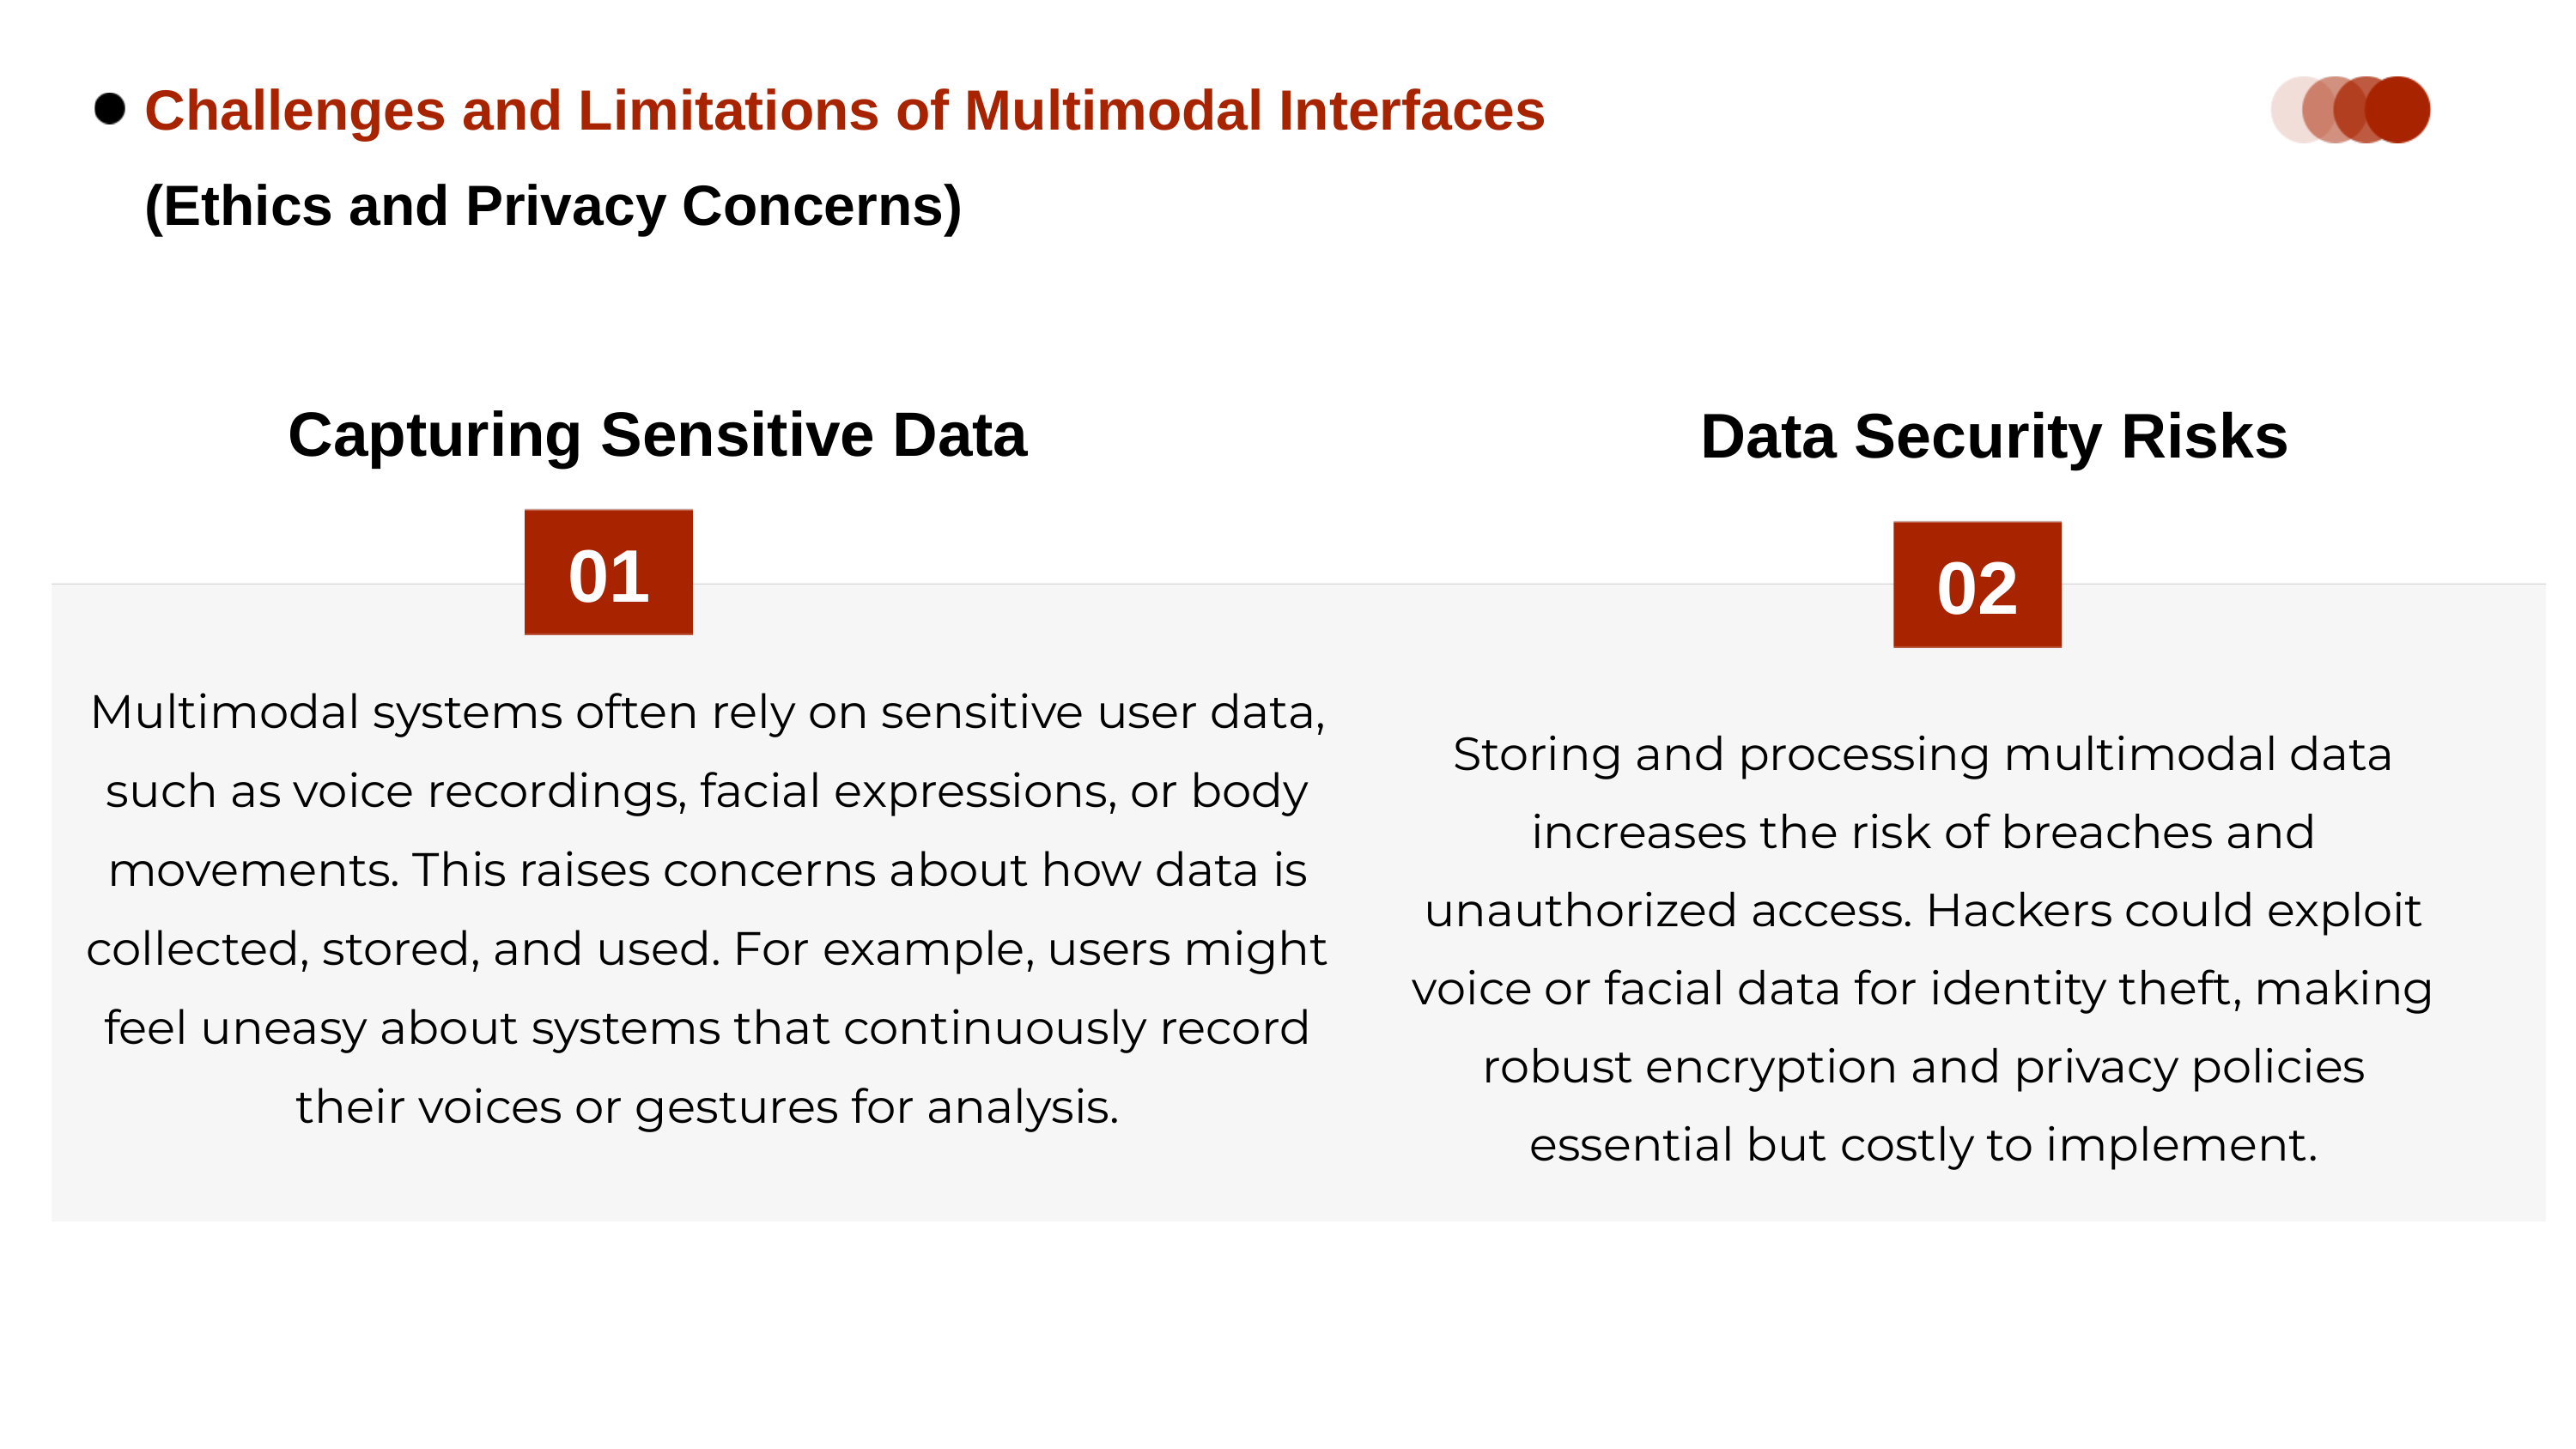

Challenges and Limitations of Multimodal Interfaces
(Ethics and Privacy Concerns)

Capturing Sensitive Data
Data Security Risks
01

02

Multimodal systems often rely on sensitive user data, such as voice recordings, facial expressions, or body movements. This raises concerns about how data is collected, stored, and used. For example, users might feel uneasy about systems that continuously record their voices or gestures for analysis.

Storing and processing multimodal data increases the risk of breaches and unauthorized access. Hackers could exploit voice or facial data for identity theft, making robust encryption and privacy policies essential but costly to implement.